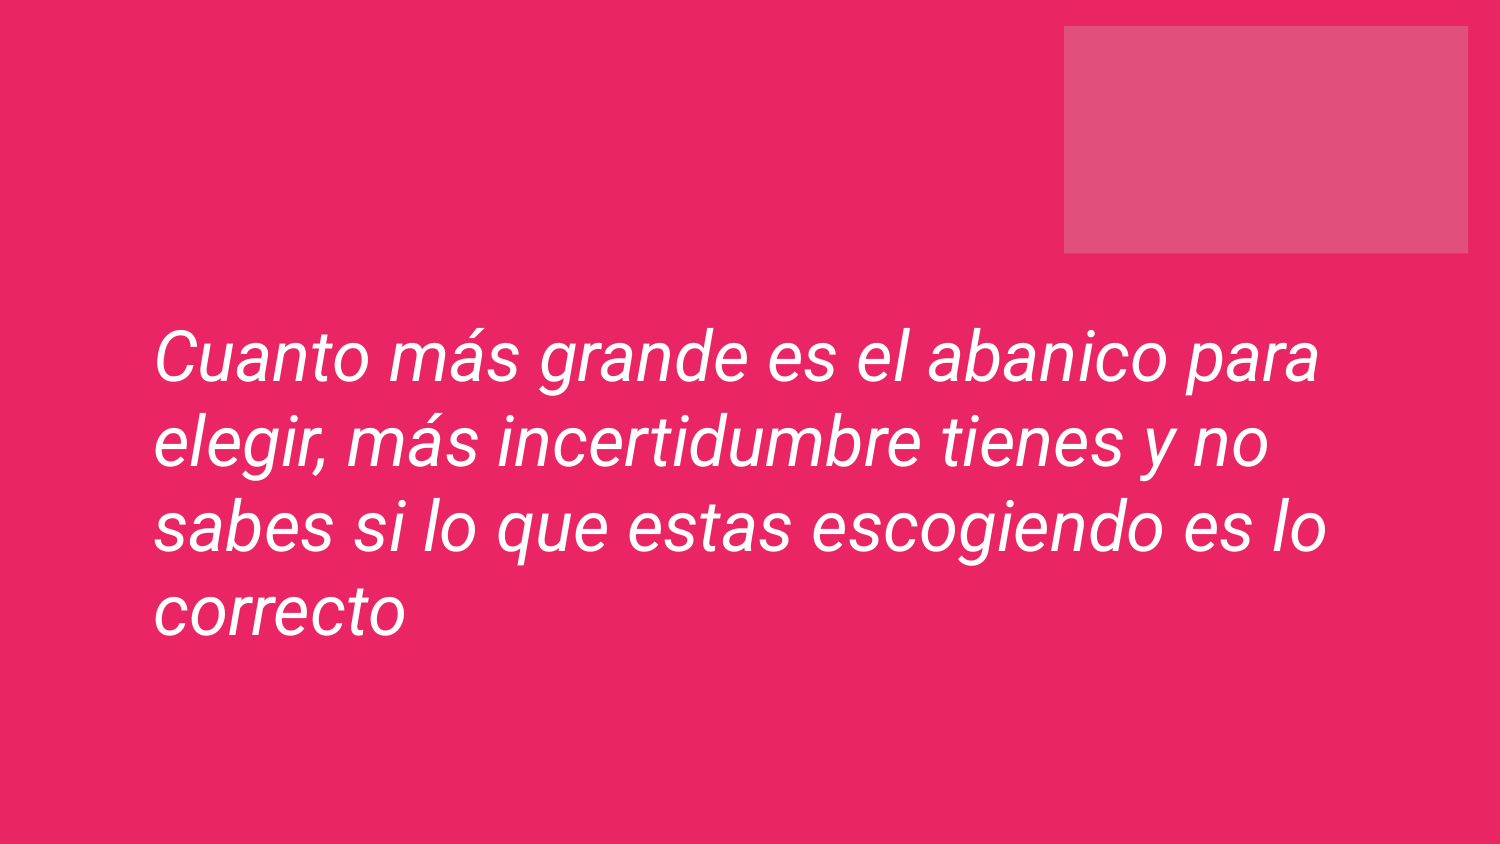

Cuanto más grande es el abanico para elegir, más incertidumbre tienes y no sabes si lo que estas escogiendo es lo correcto